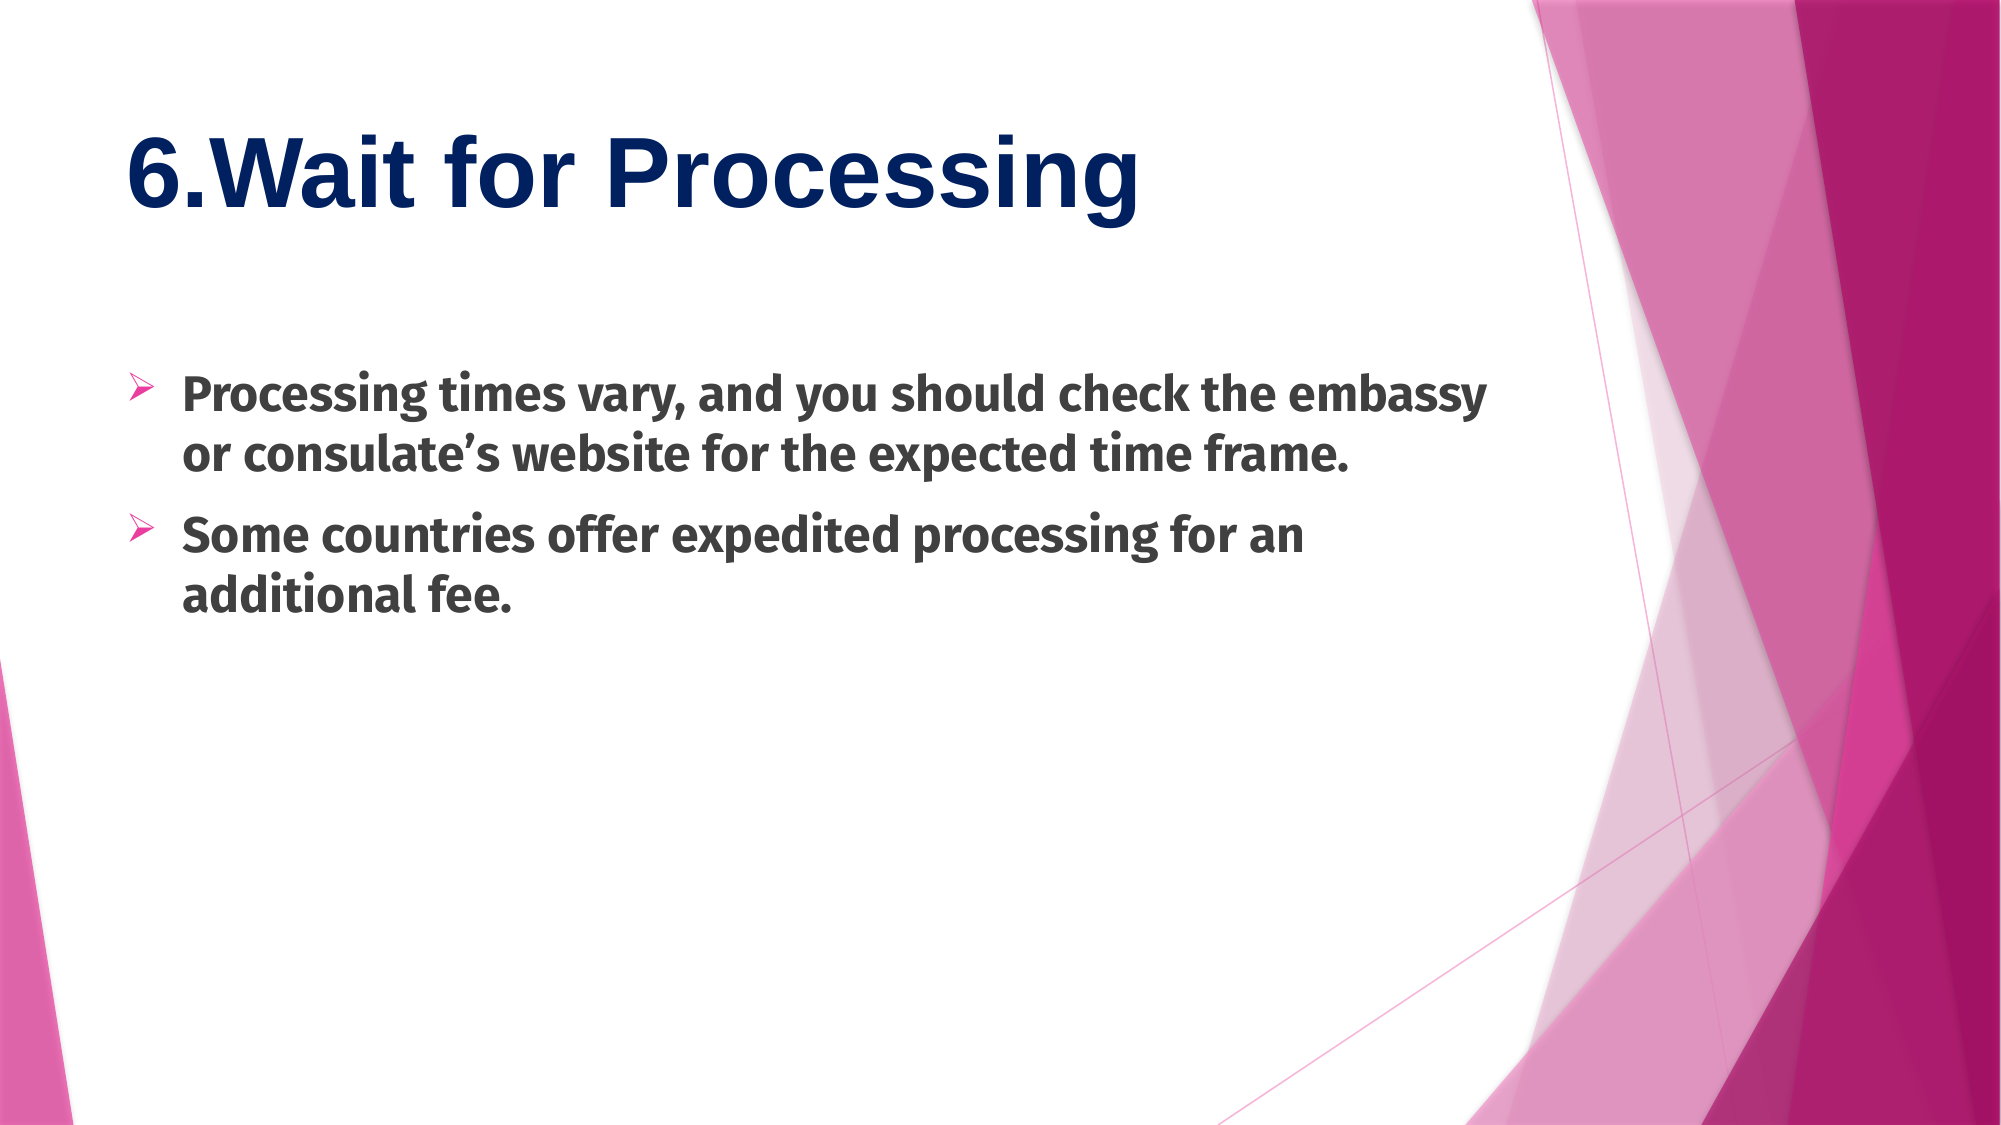

# 6.Wait for Processing
Processing times vary, and you should check the embassy or consulate’s website for the expected time frame.
Some countries offer expedited processing for an additional fee.